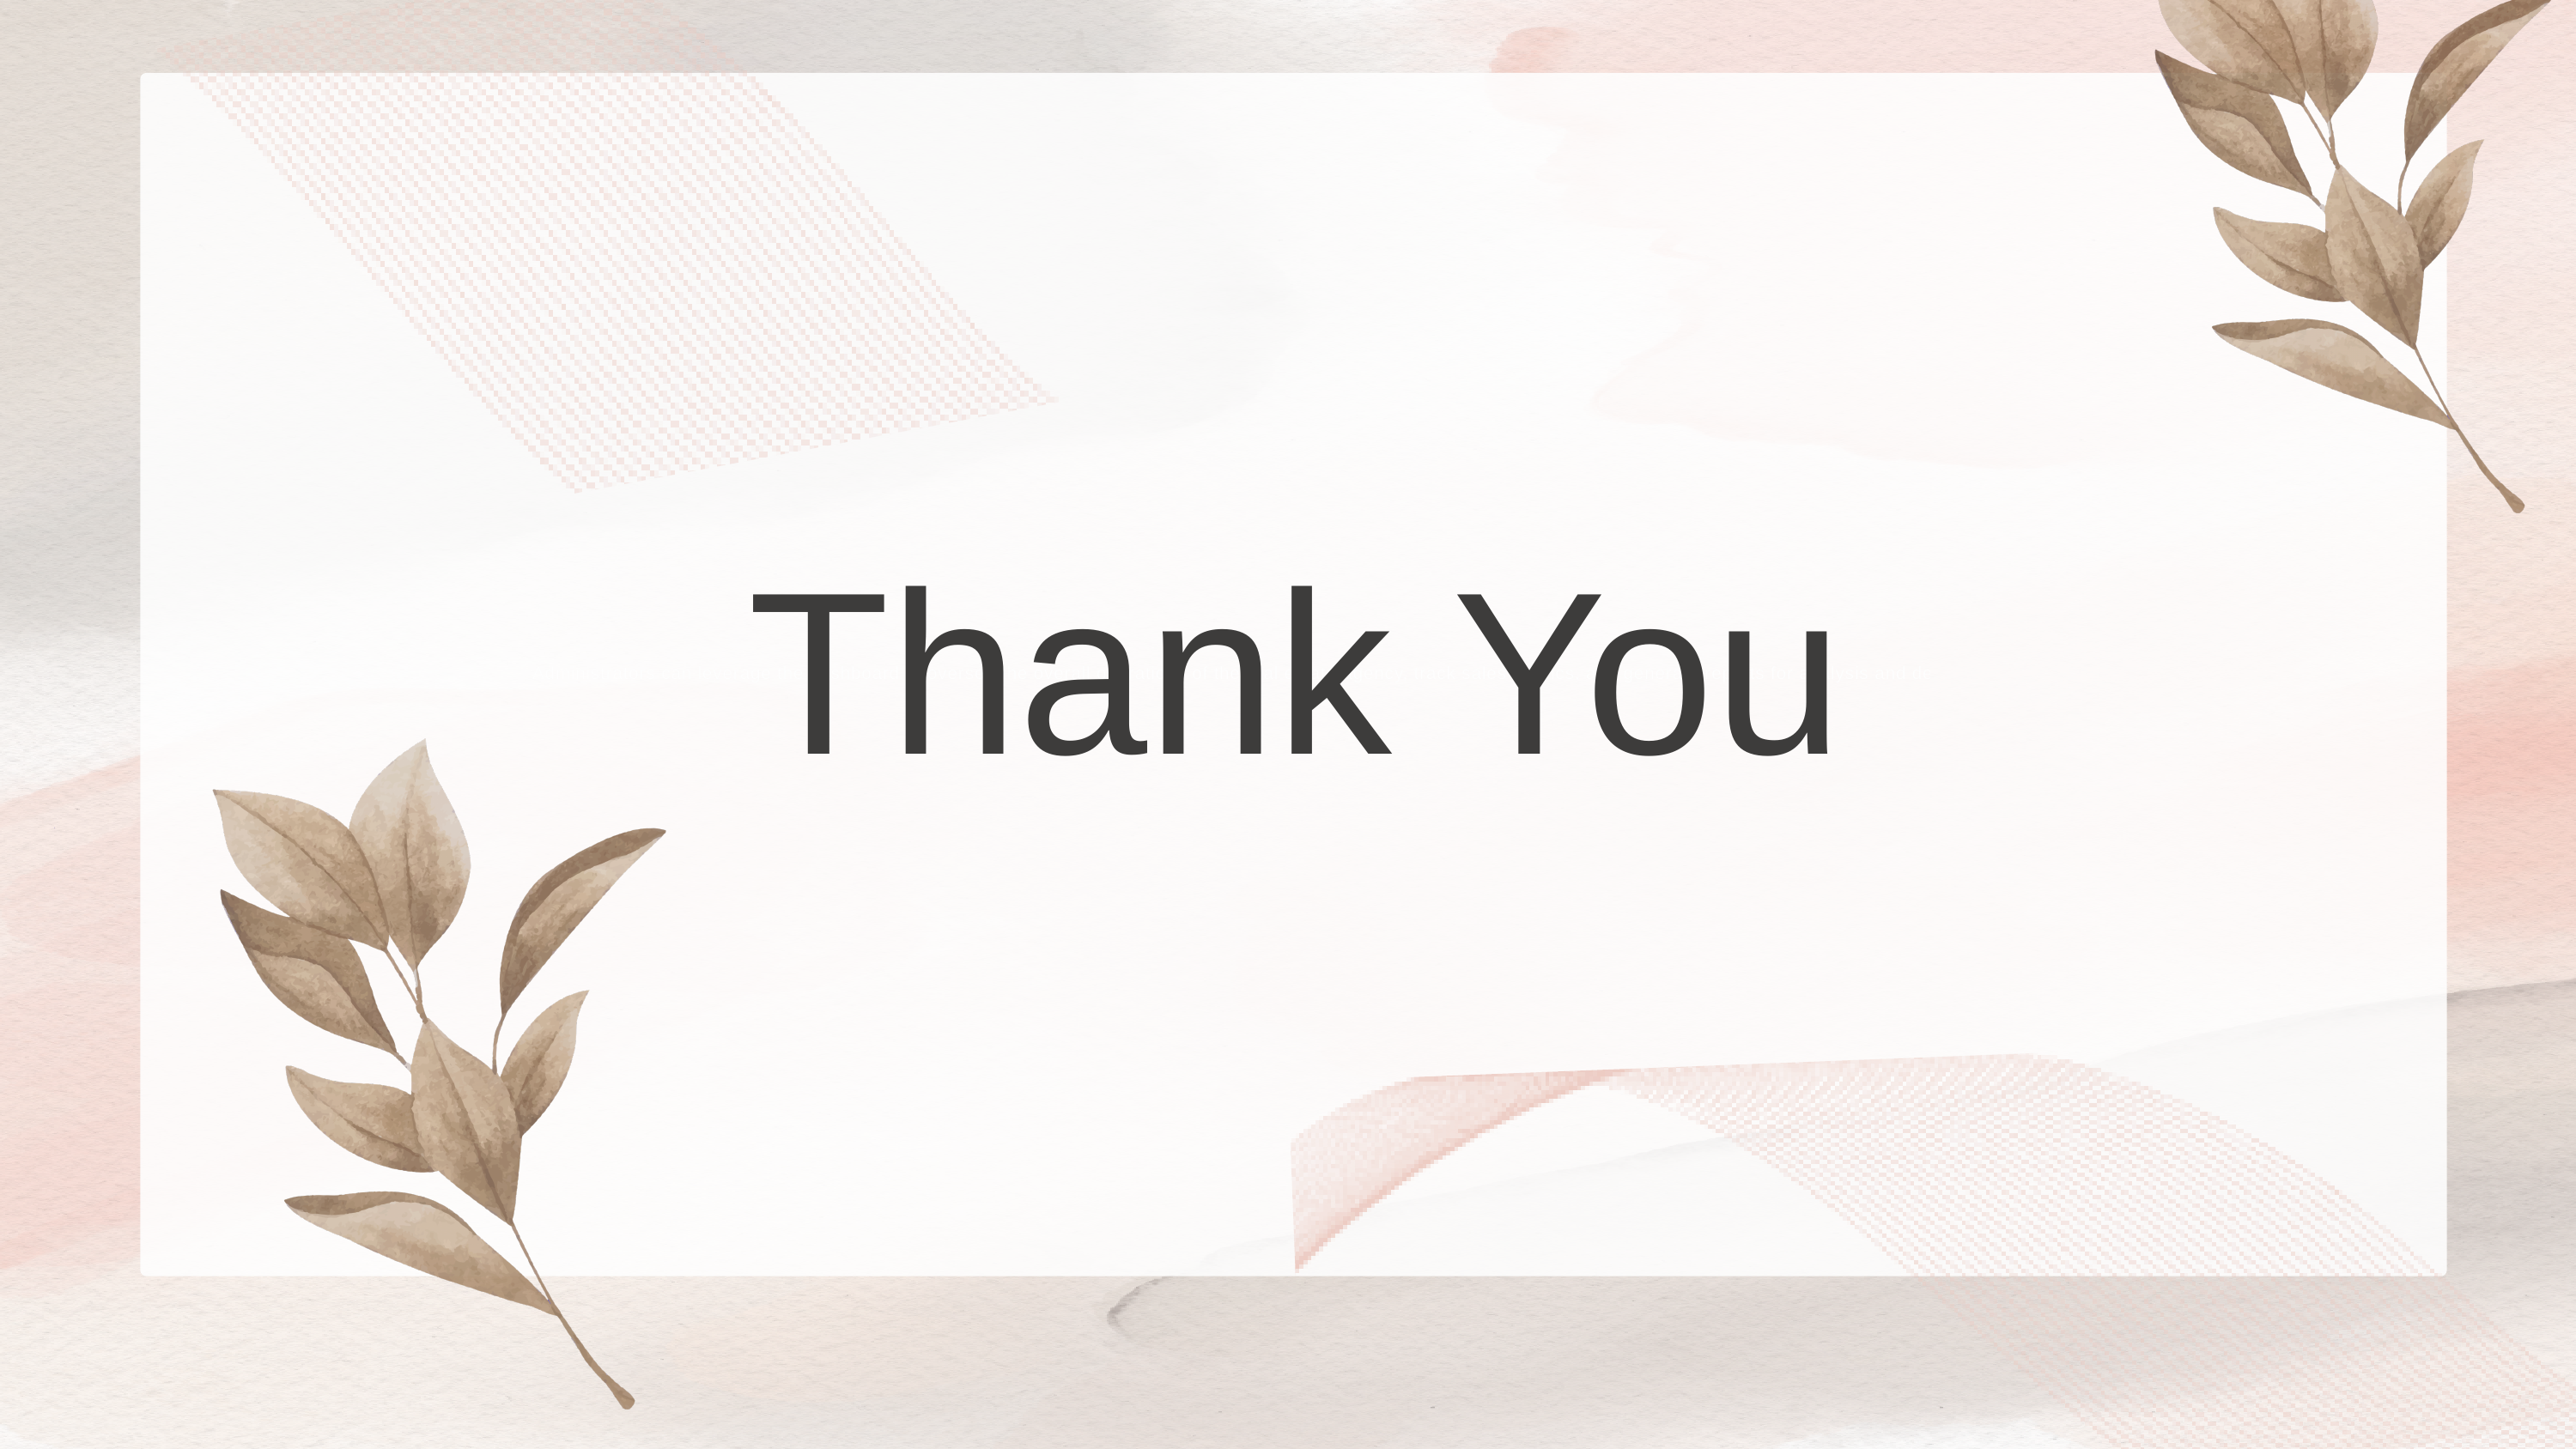

Administrators can leverage the dashboard to oversee the overall operations of the real estate agency, track sales metrics, and generate reports for analysis and decision-making
Thank You